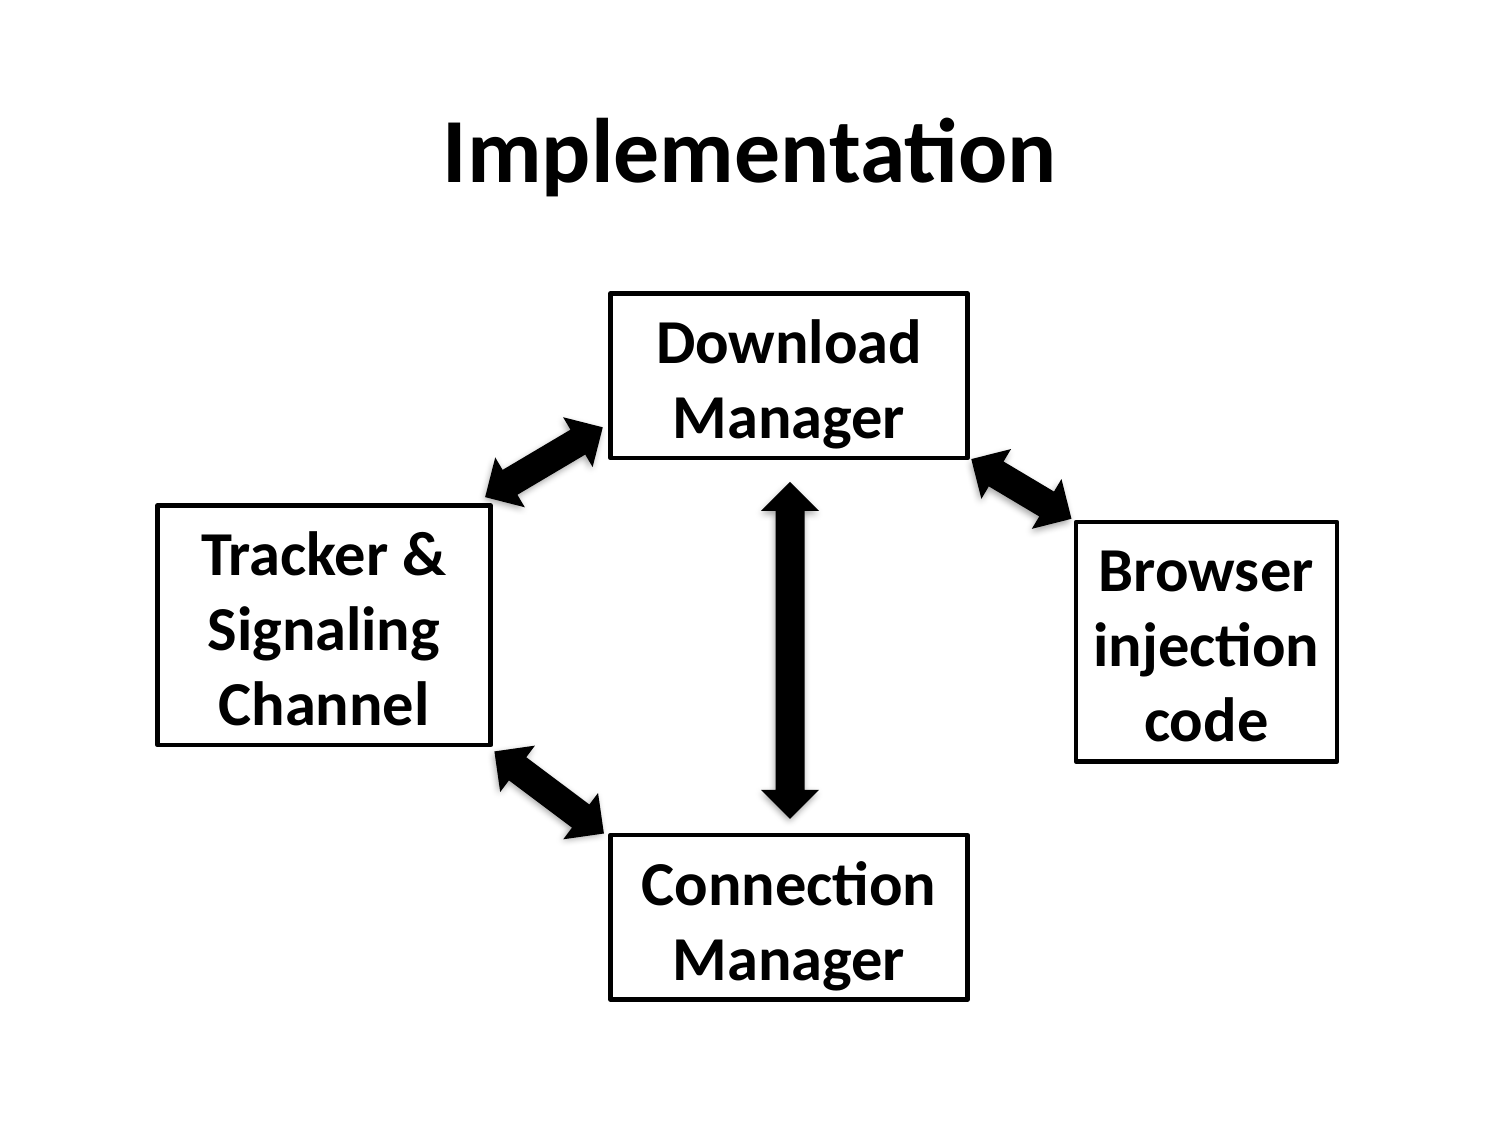

Implementation
Download Manager

Tracker & Signaling Channel
Browser injection
code

Connection Manager